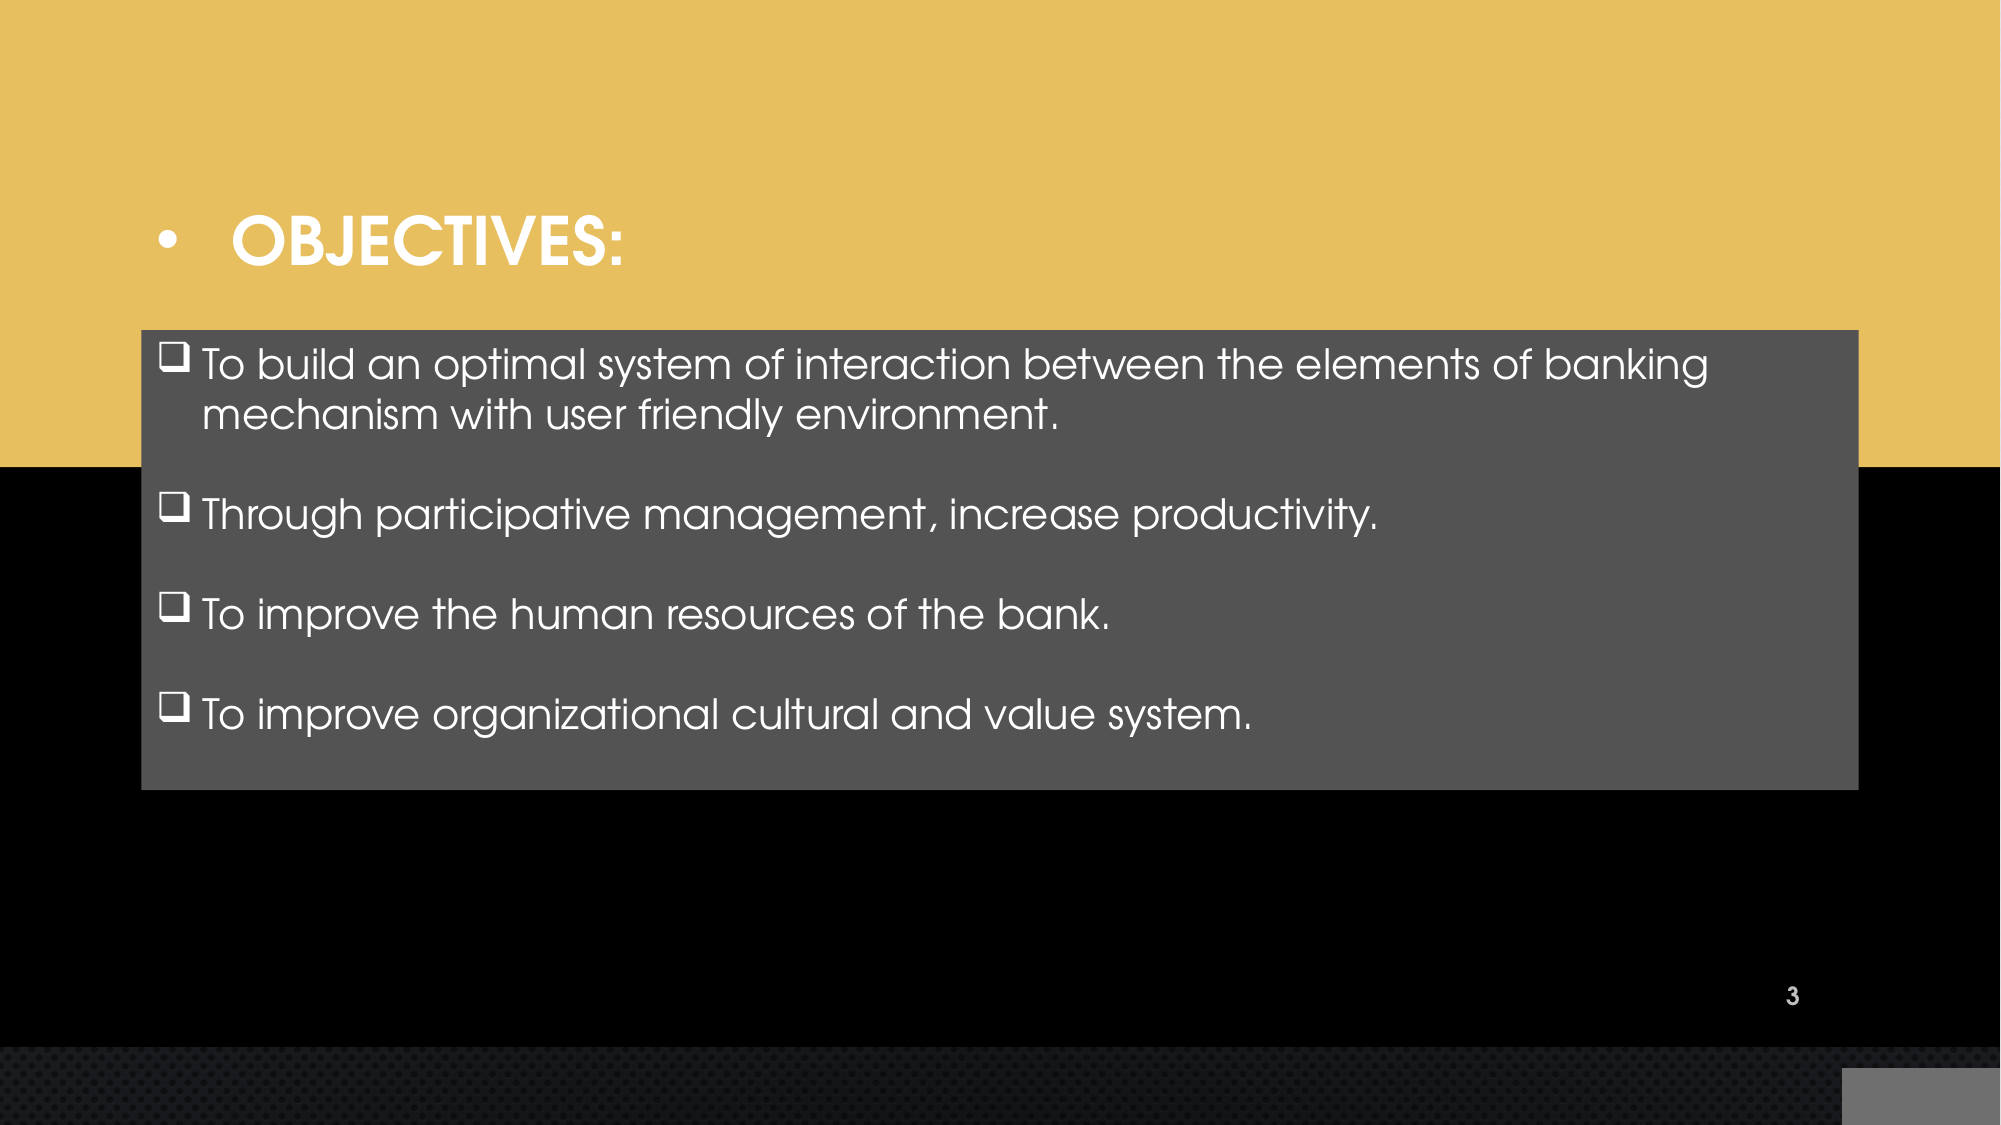

OBJECTIVES:
To build an optimal system of interaction between the elements of banking mechanism with user friendly environment.

Through participative management, increase productivity.

To improve the human resources of the bank.

To improve organizational cultural and value system.

3